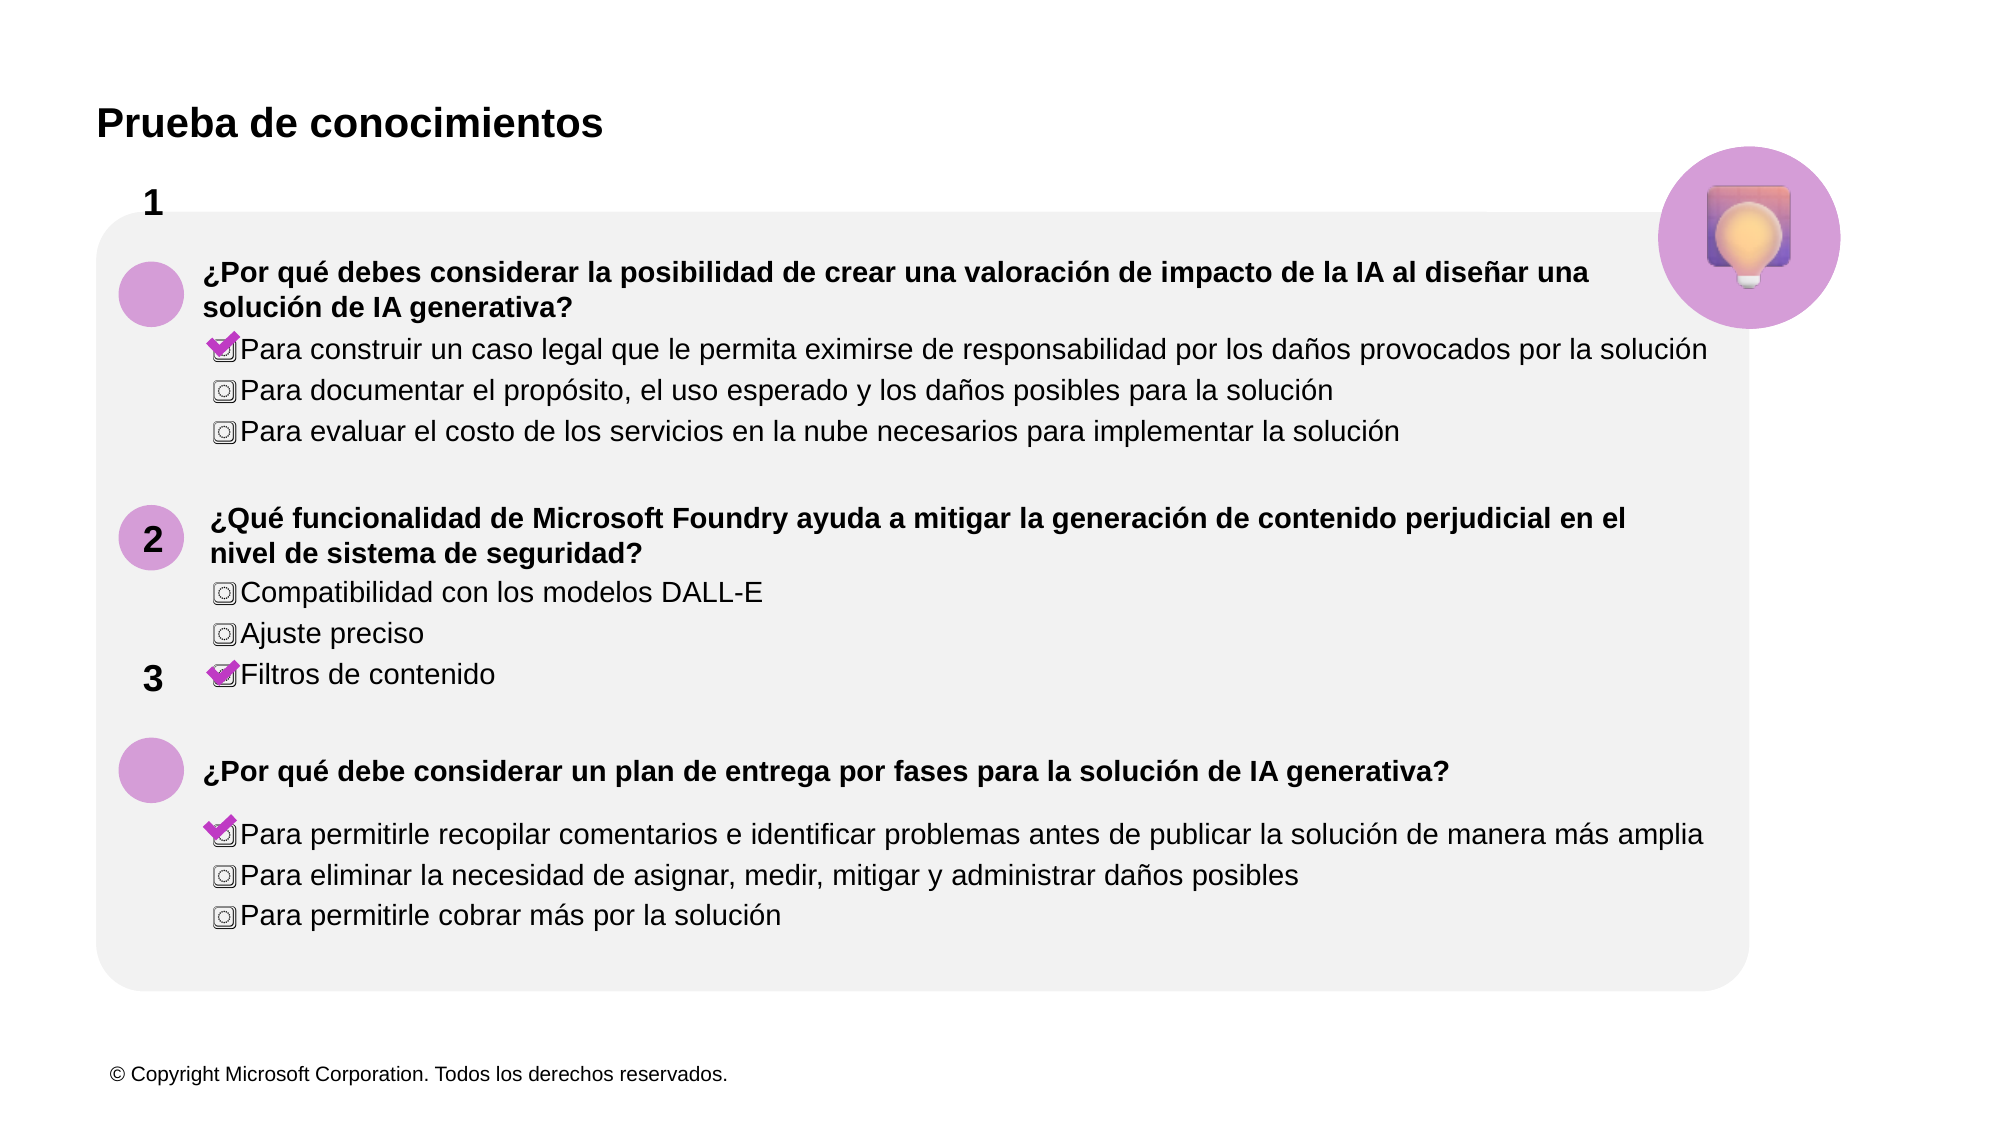

# Prueba de conocimientos
¿Por qué debes considerar la posibilidad de crear una valoración de impacto de la IA al diseñar una solución de IA generativa?
1

Para construir un caso legal que le permita eximirse de responsabilidad por los daños provocados por la solución
Para documentar el propósito, el uso esperado y los daños posibles para la solución
Para evaluar el costo de los servicios en la nube necesarios para implementar la solución

¿Qué funcionalidad de Microsoft Foundry ayuda a mitigar la generación de contenido perjudicial en el nivel de sistema de seguridad?
2
Compatibilidad con los modelos DALL-E
Ajuste preciso
Filtros de contenido

3

¿Por qué debe considerar un plan de entrega por fases para la solución de IA generativa?
Para permitirle recopilar comentarios e identificar problemas antes de publicar la solución de manera más amplia
Para eliminar la necesidad de asignar, medir, mitigar y administrar daños posibles
Para permitirle cobrar más por la solución

© Copyright Microsoft Corporation. Todos los derechos reservados.